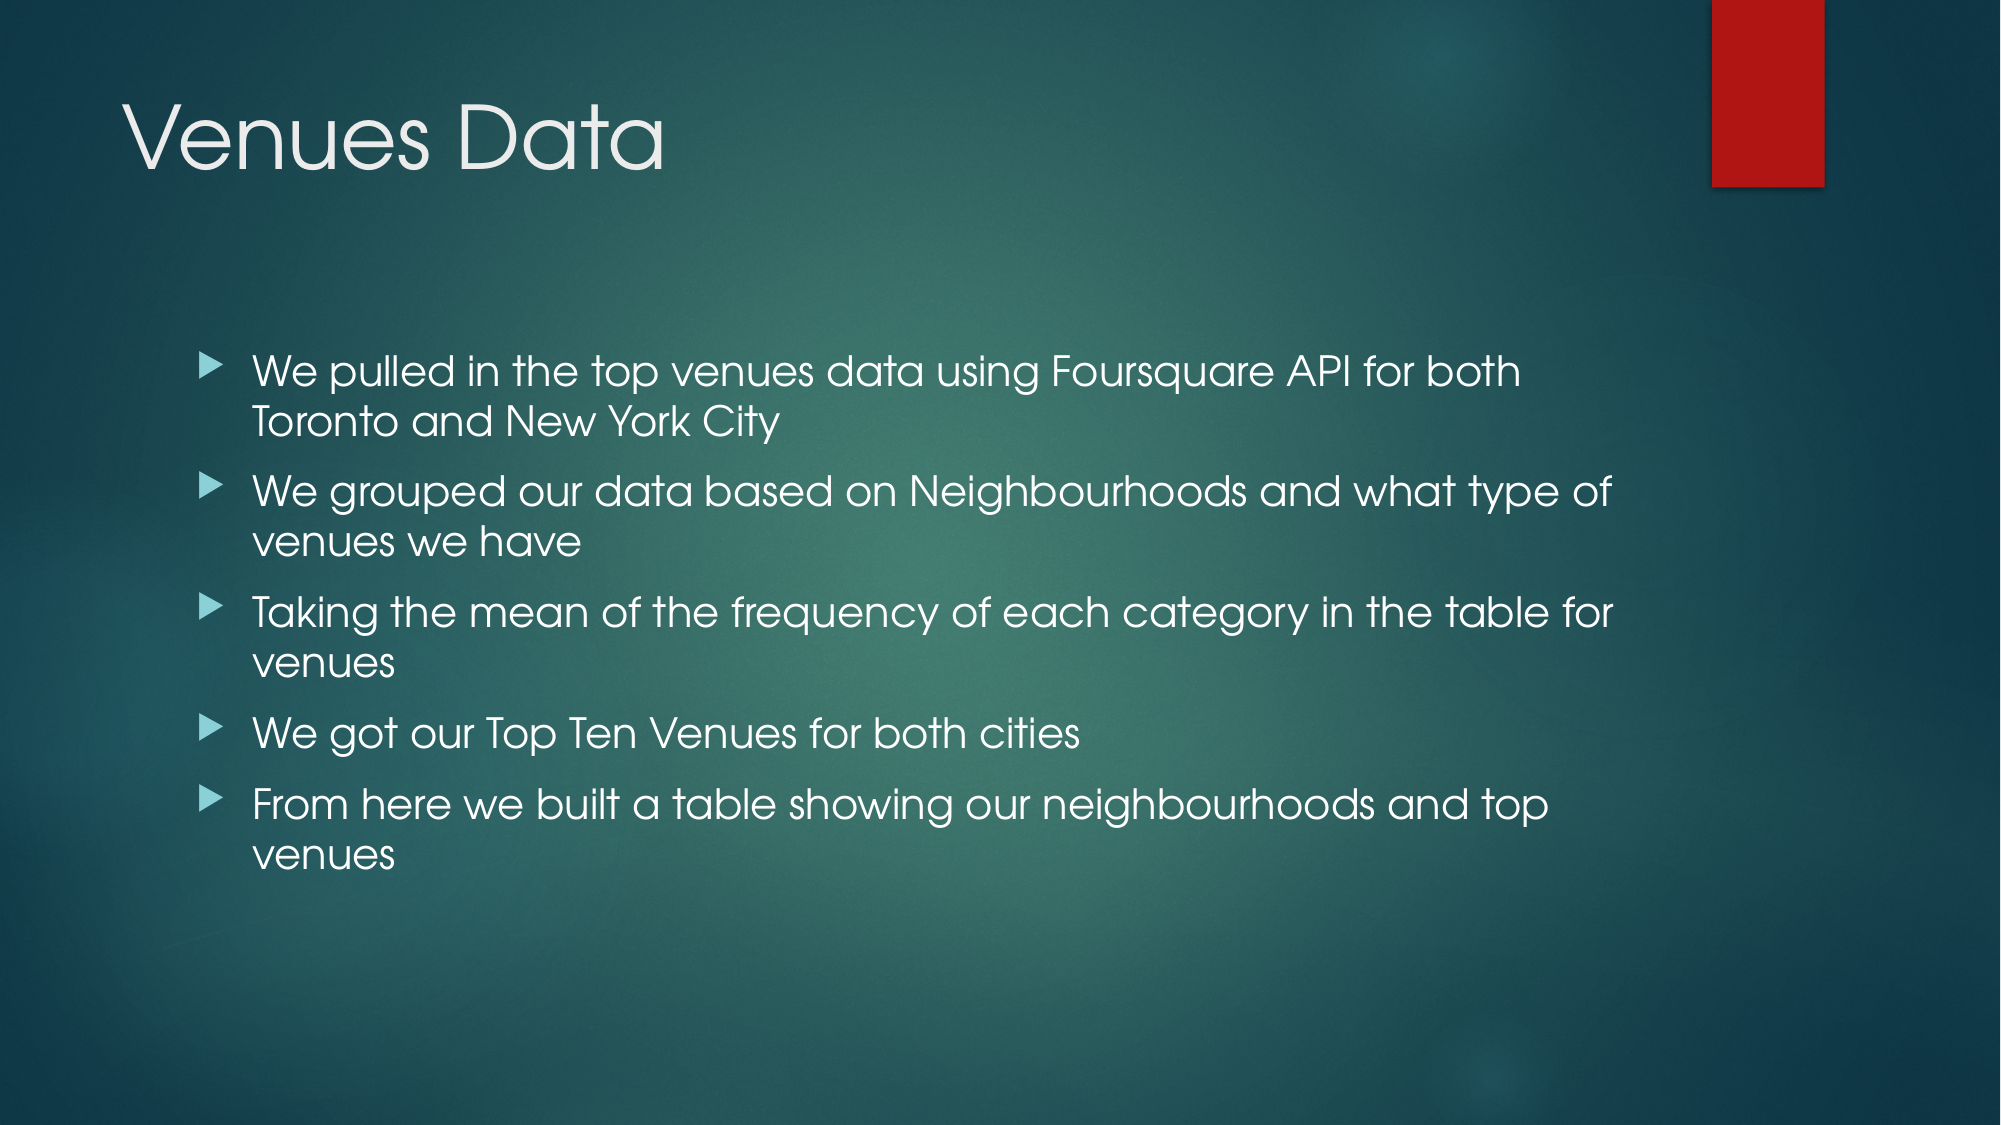

# Venues Data
We pulled in the top venues data using Foursquare API for both Toronto and New York City
We grouped our data based on Neighbourhoods and what type of venues we have
Taking the mean of the frequency of each category in the table for venues
We got our Top Ten Venues for both cities
From here we built a table showing our neighbourhoods and top venues